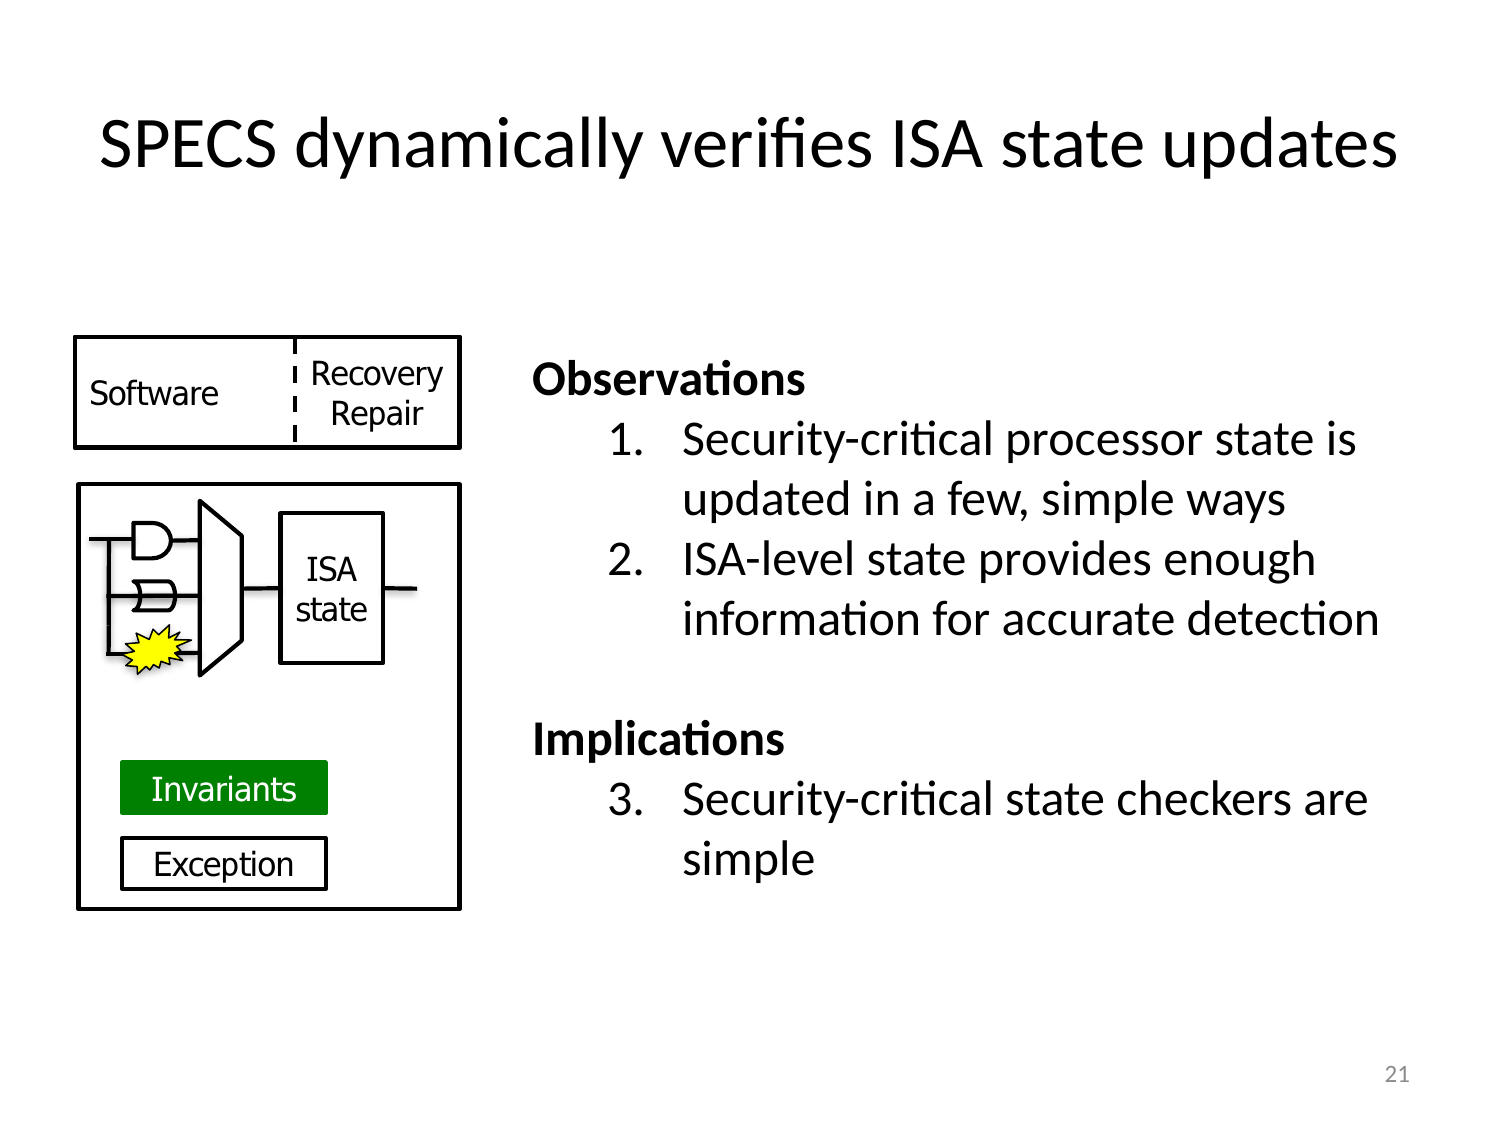

# SPECS dynamically verifies ISA state updates
Software

Recovery
Repair
Observations
Security-critical processor state is updated in a few, simple ways
ISA-level state provides enough information for accurate detection

Implications
Security-critical state checkers are simple

ISA
state

Invariants
Exception
21